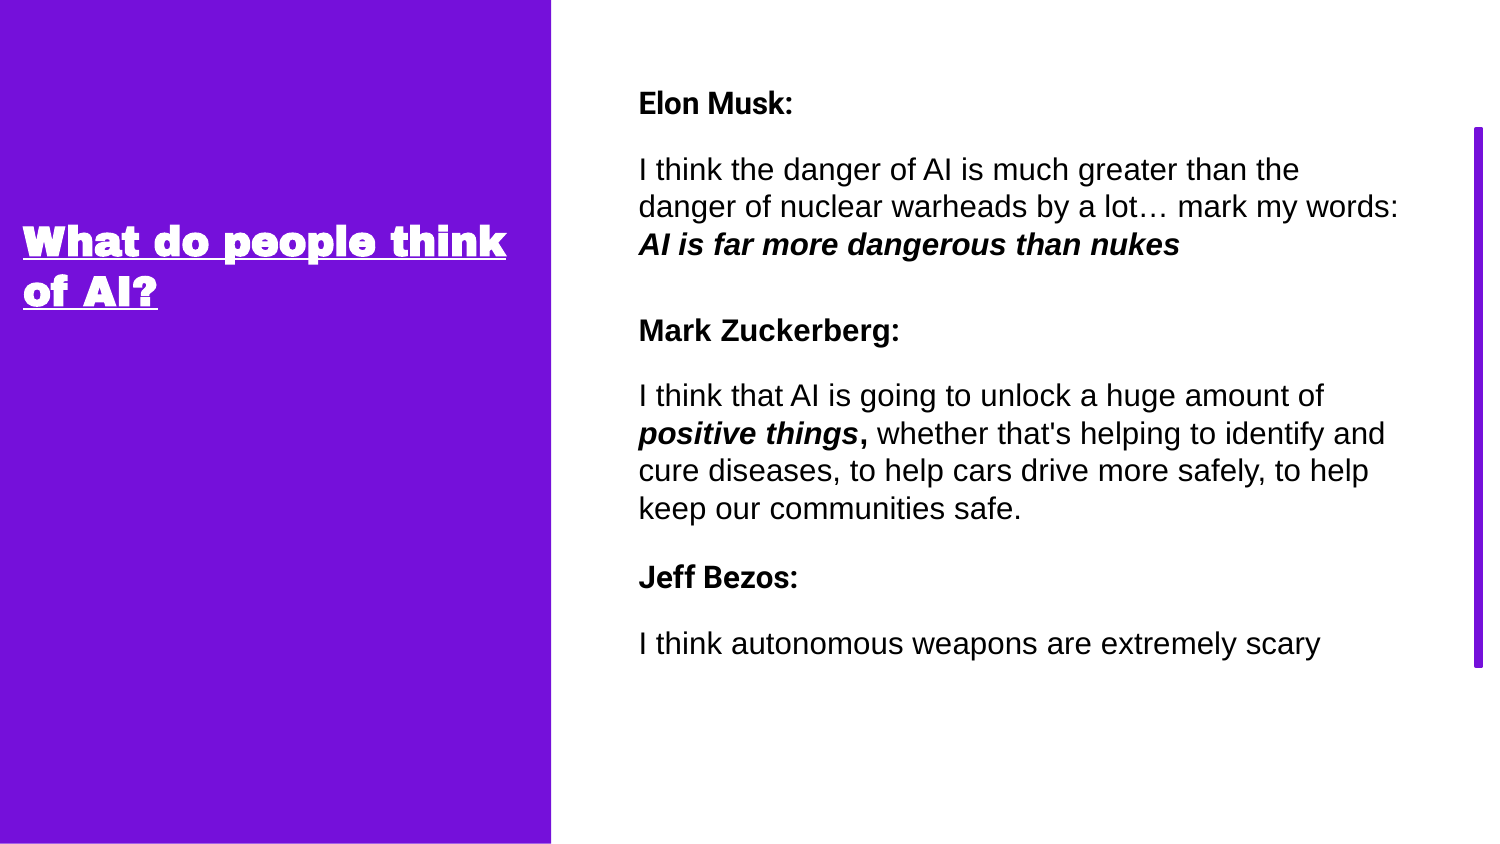

What do people think of AI?
Elon Musk:
I think the danger of AI is much greater than the danger of nuclear warheads by a lot… mark my words: AI is far more dangerous than nukes
Mark Zuckerberg:
I think that AI is going to unlock a huge amount of positive things, whether that's helping to identify and cure diseases, to help cars drive more safely, to help keep our communities safe.

Jeff Bezos:
I think autonomous weapons are extremely scary